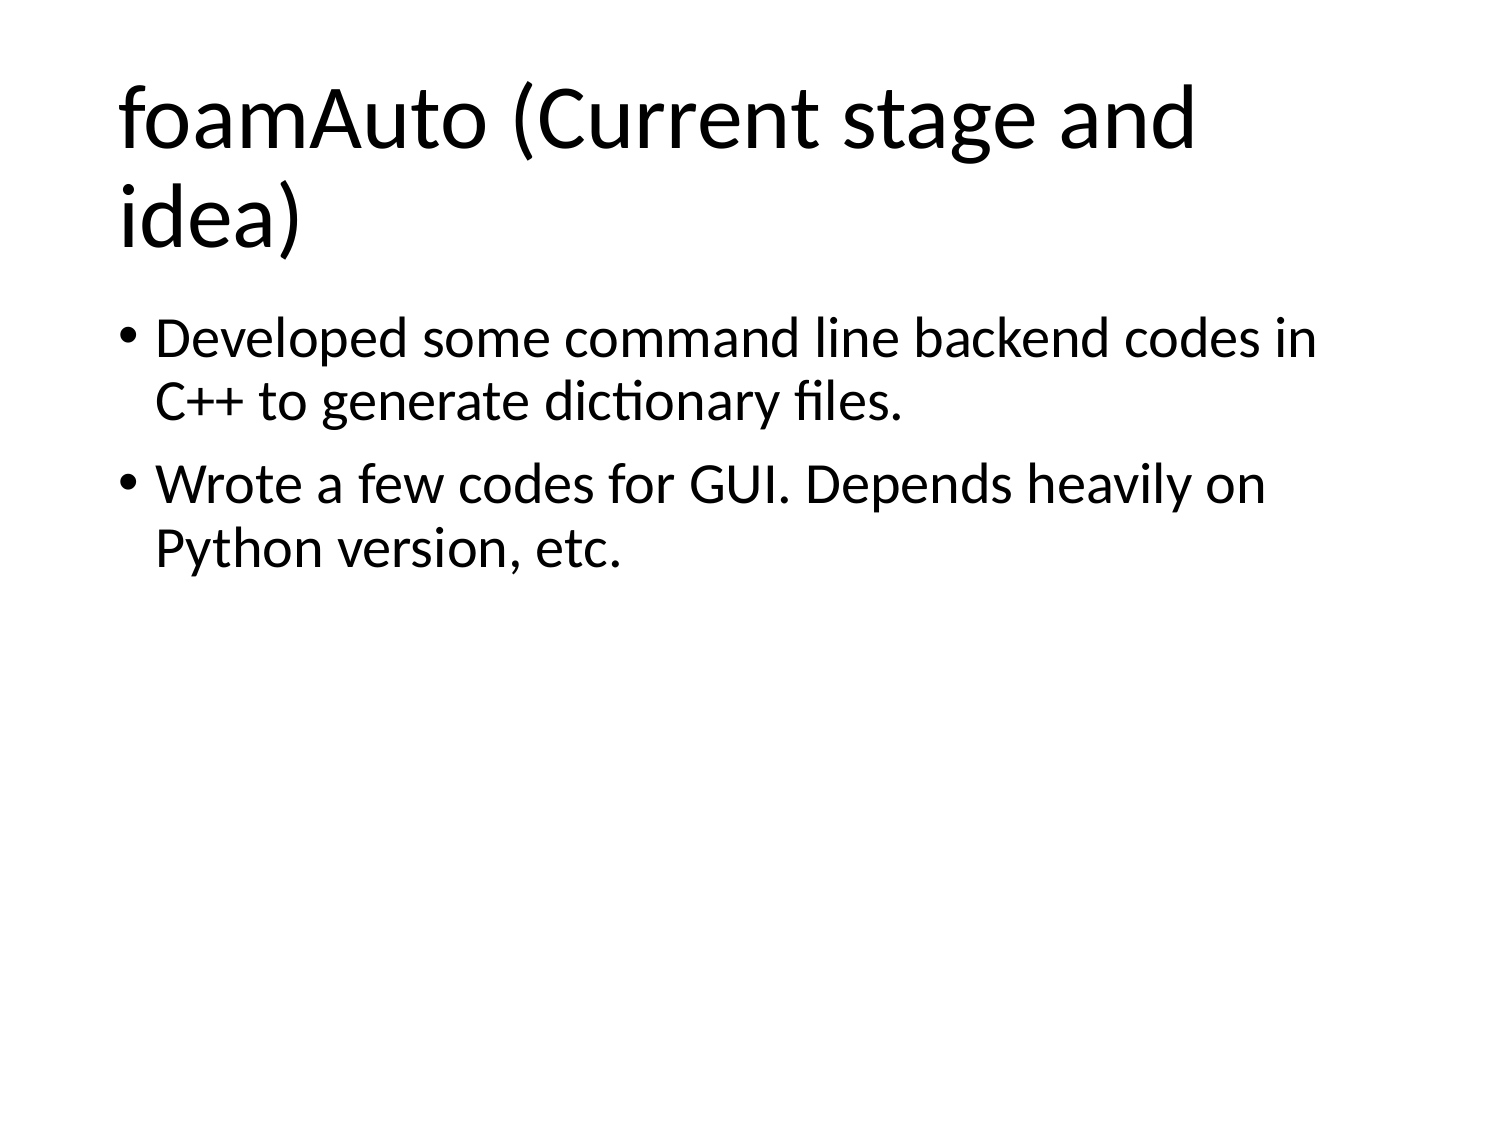

# foamAuto (Current stage and idea)
Developed some command line backend codes in C++ to generate dictionary files.
Wrote a few codes for GUI. Depends heavily on Python version, etc.